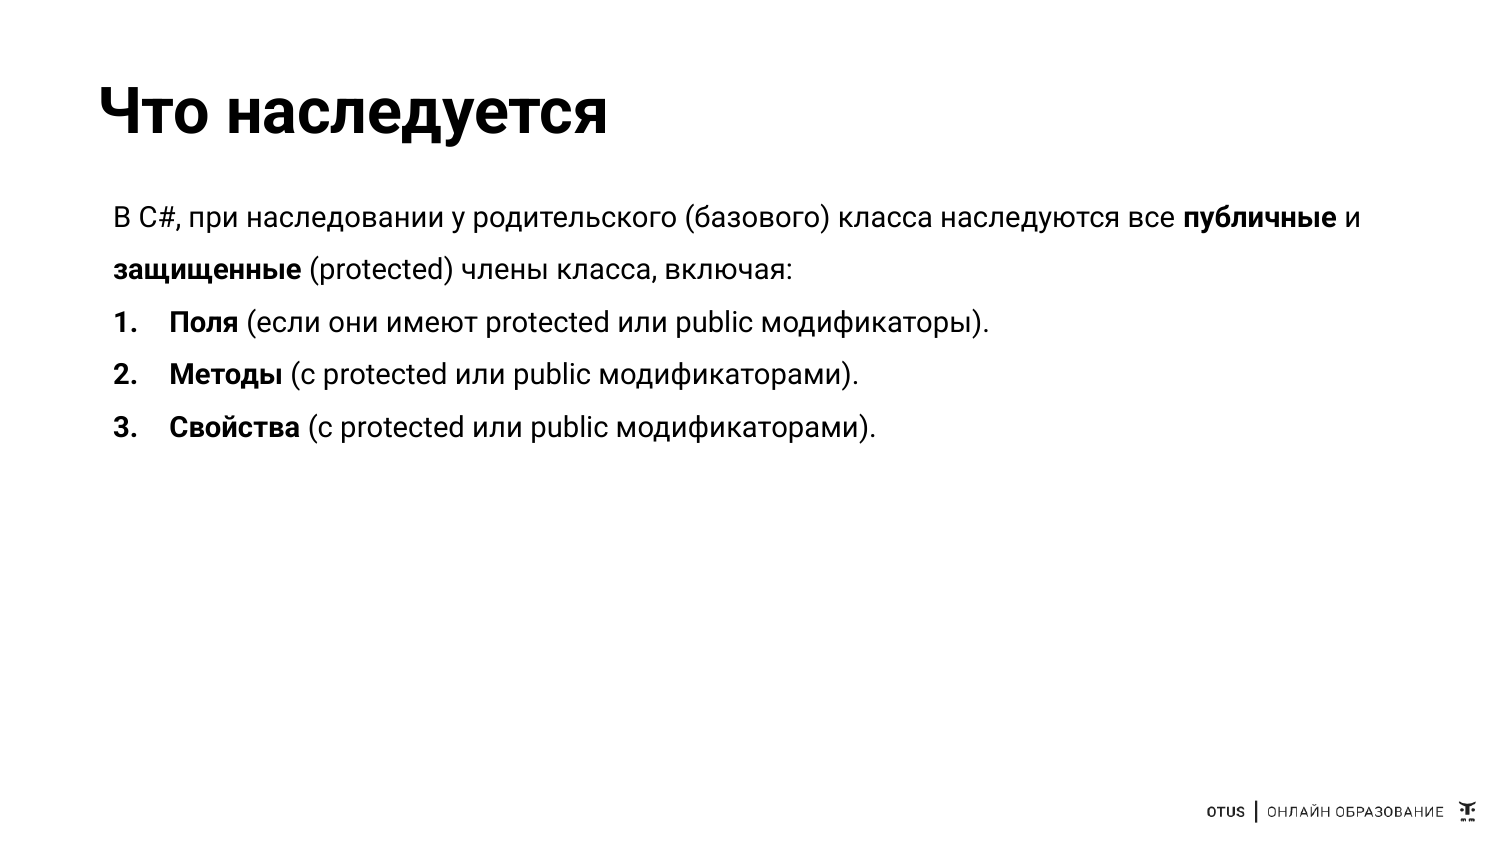

# Что наследуется
В C#, при наследовании у родительского (базового) класса наследуются все публичные и защищенные (protected) члены класса, включая:
Поля (если они имеют protected или public модификаторы).
Методы (с protected или public модификаторами).
Свойства (с protected или public модификаторами).